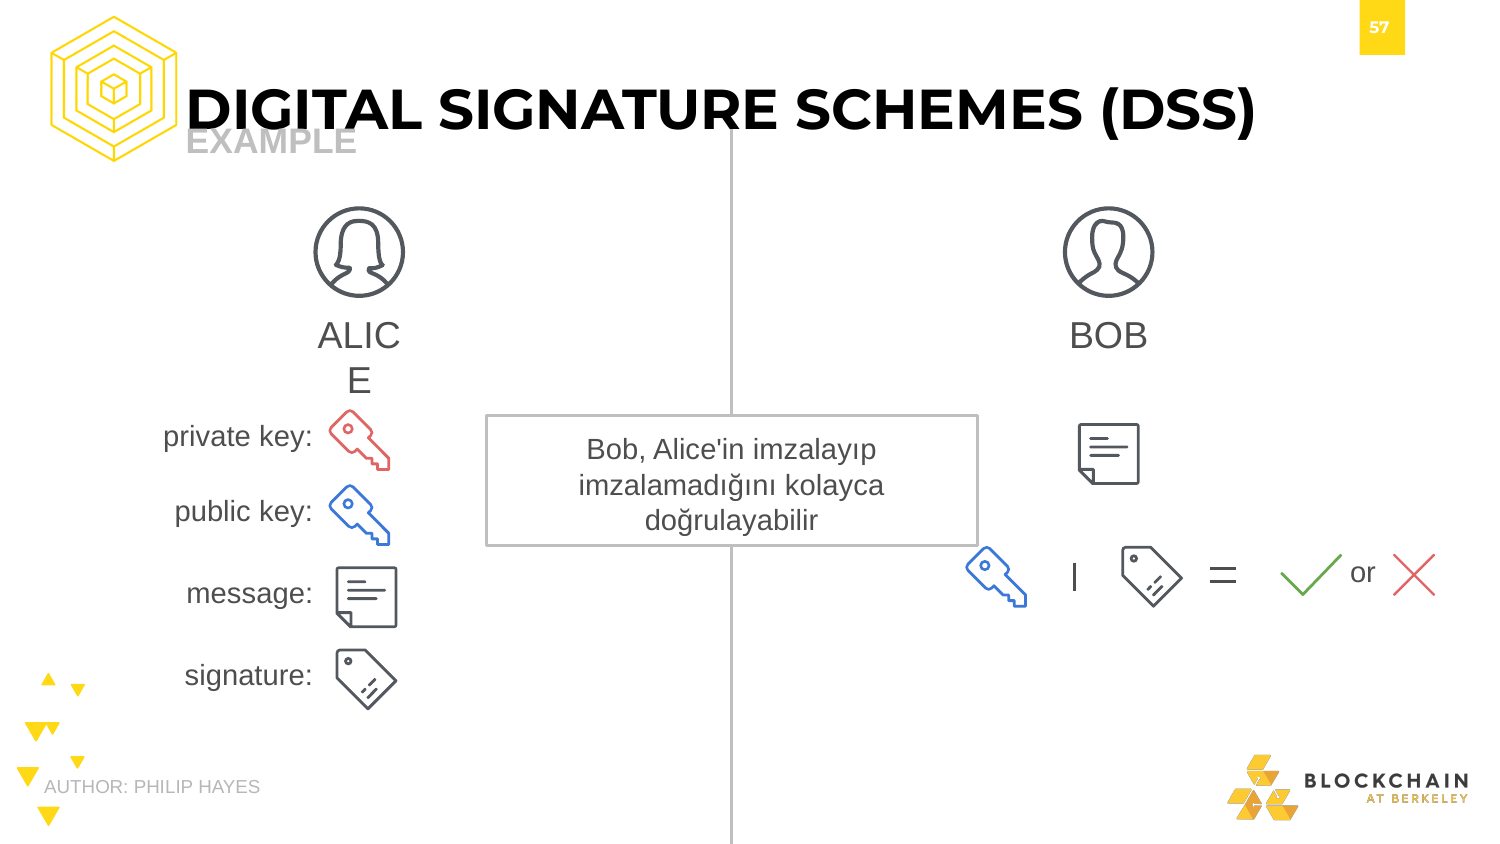

DIGITAL SIGNATURE SCHEMES (DSS)
EXAMPLE

ALICE
BOB
private key:

Bob, Alice'in imzalayıp imzalamadığını kolayca doğrulayabilir

public key:

or

message:

signature:

AUTHOR: PHILIP HAYES